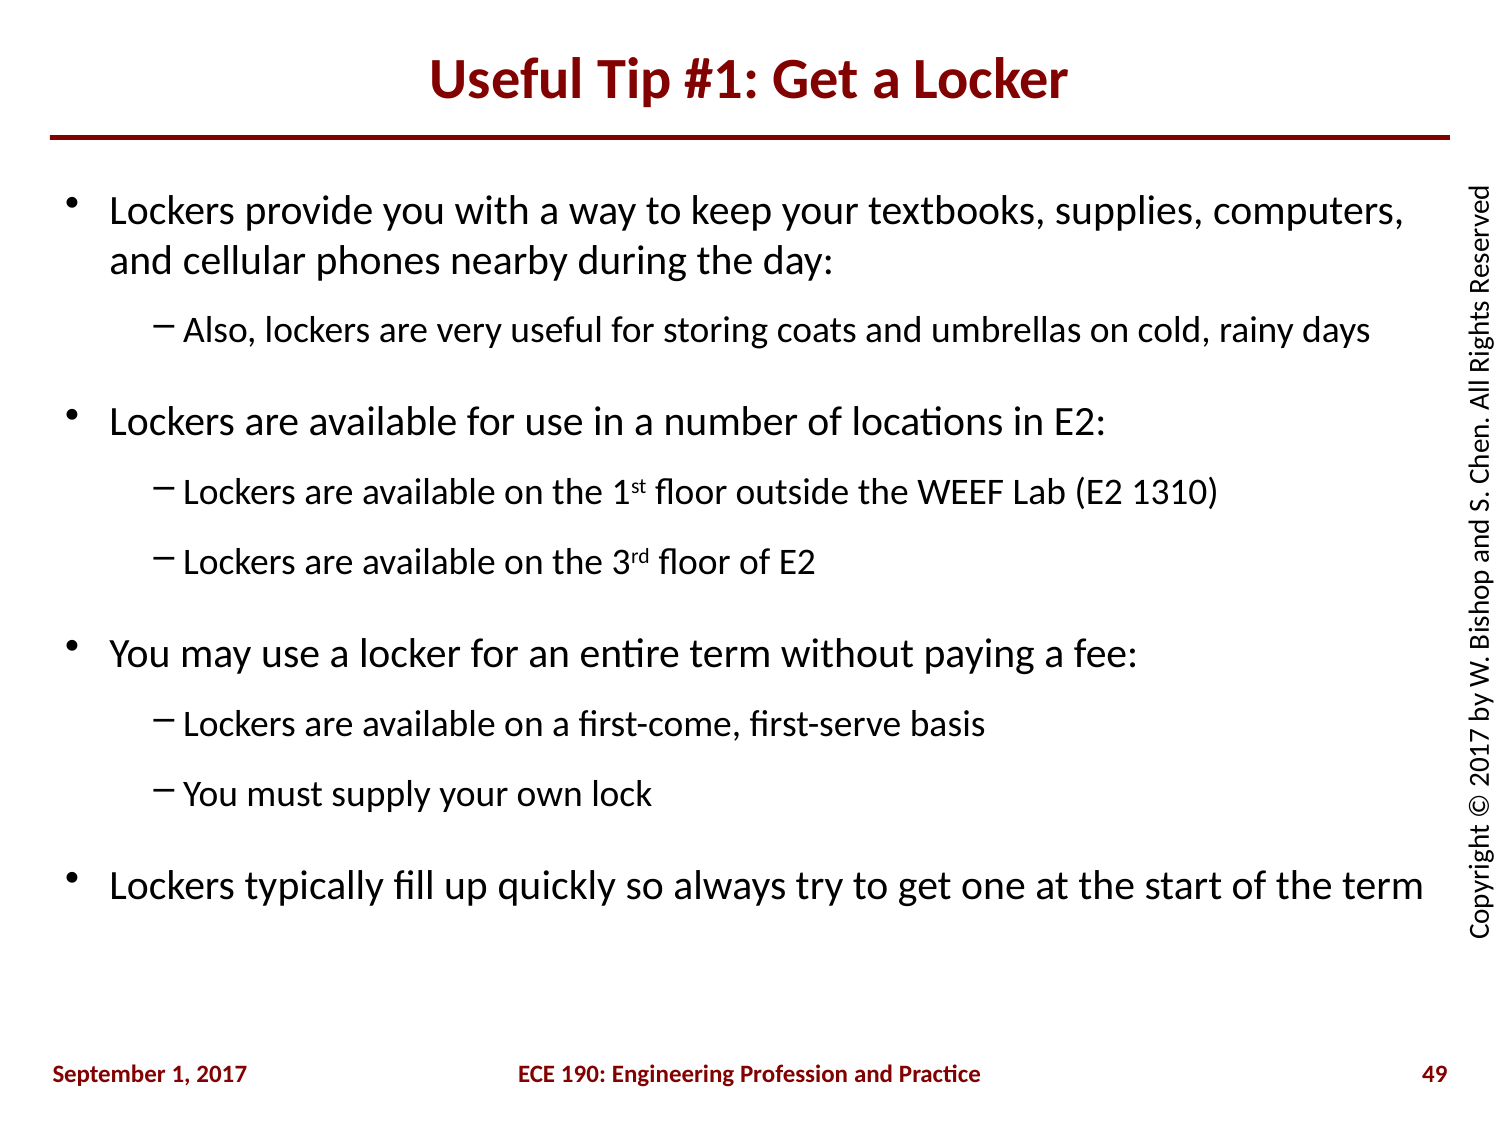

# Useful Tip #1: Get a Locker
Lockers provide you with a way to keep your textbooks, supplies, computers, and cellular phones nearby during the day:
Also, lockers are very useful for storing coats and umbrellas on cold, rainy days
Lockers are available for use in a number of locations in E2:
Lockers are available on the 1st floor outside the WEEF Lab (E2 1310)
Lockers are available on the 3rd floor of E2
You may use a locker for an entire term without paying a fee:
Lockers are available on a first-come, first-serve basis
You must supply your own lock
Lockers typically fill up quickly so always try to get one at the start of the term
September 1, 2017
ECE 190: Engineering Profession and Practice
49